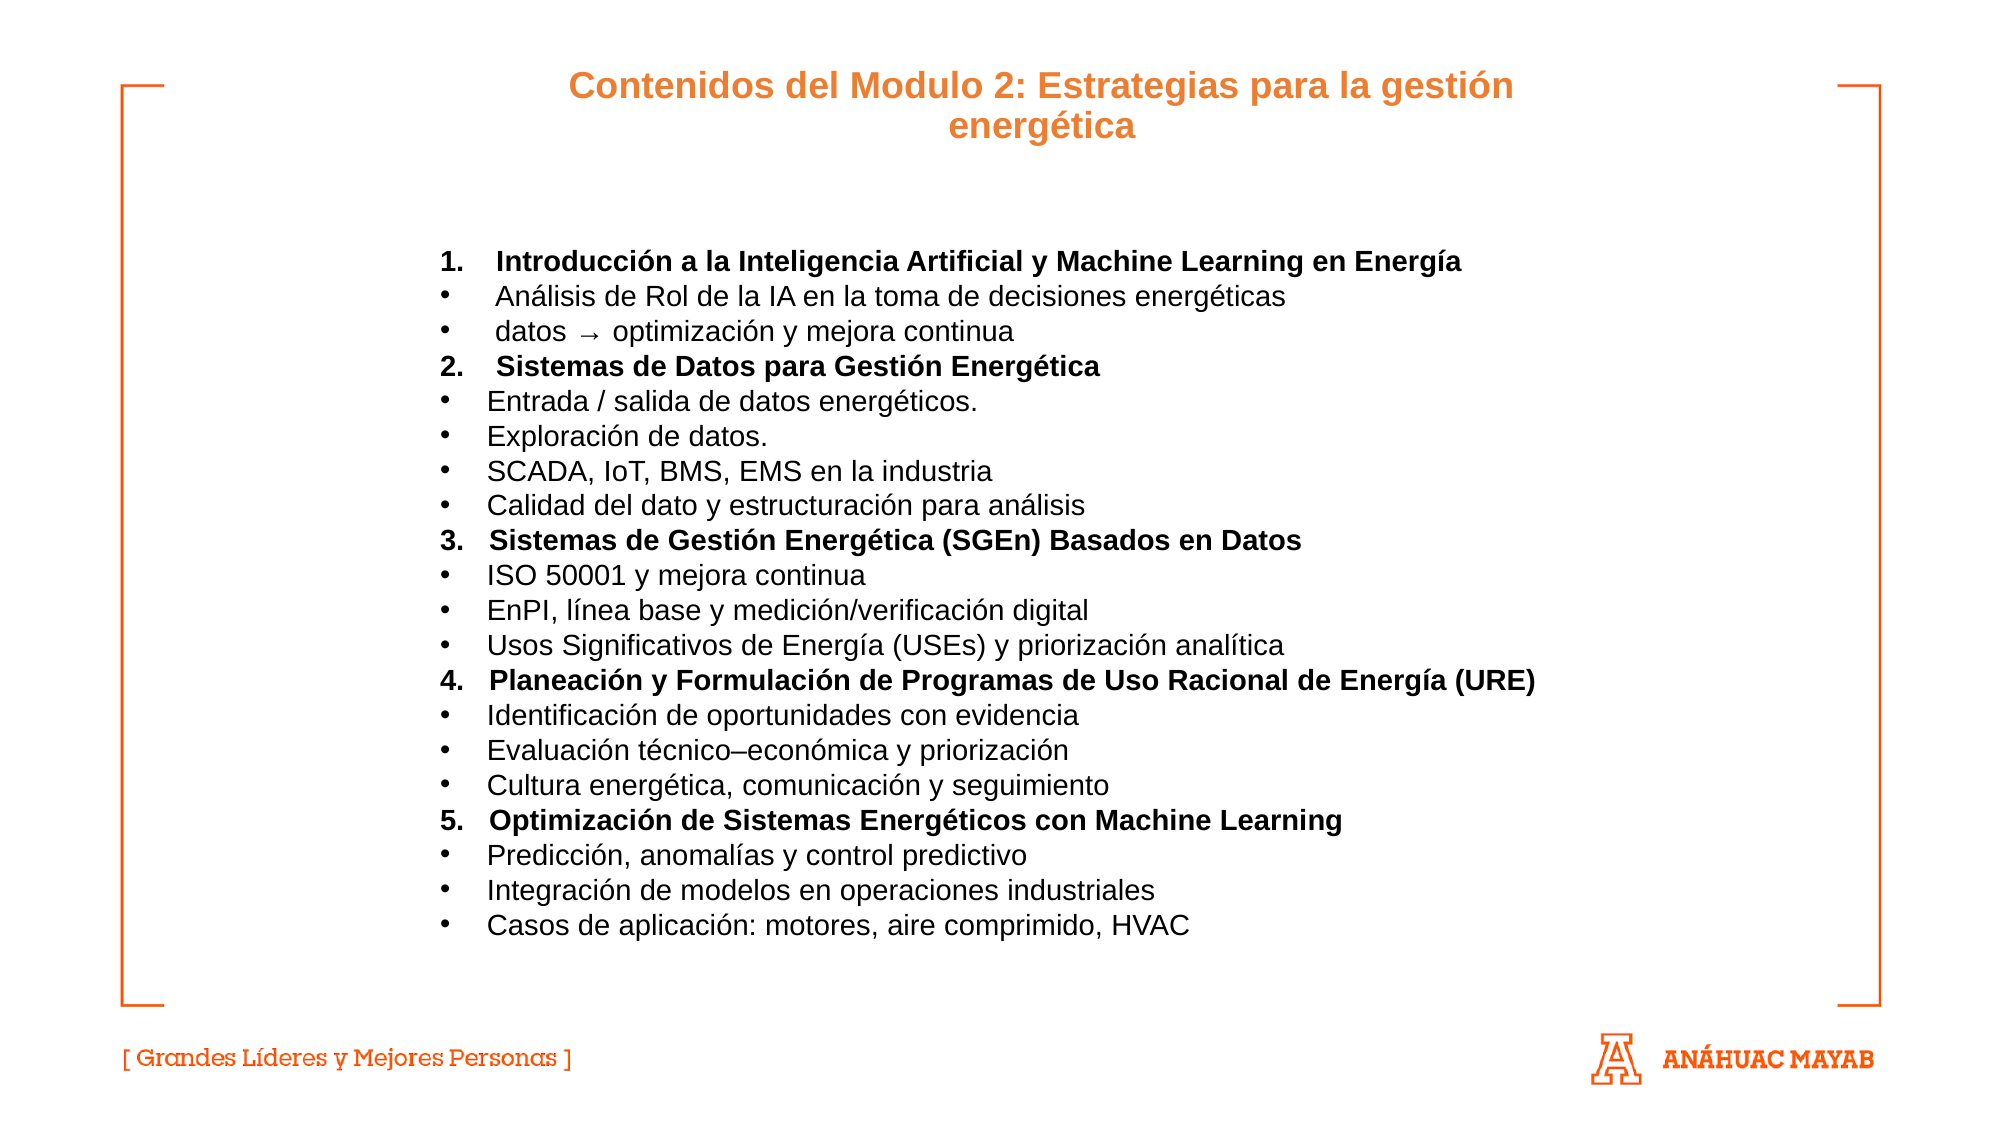

Contenidos del Modulo 2: Estrategias para la gestión energética
Introducción a la Inteligencia Artificial y Machine Learning en Energía
 Análisis de Rol de la IA en la toma de decisiones energéticas
 datos → optimización y mejora continua
Sistemas de Datos para Gestión Energética
Entrada / salida de datos energéticos.
Exploración de datos.
SCADA, IoT, BMS, EMS en la industria
Calidad del dato y estructuración para análisis
3.   Sistemas de Gestión Energética (SGEn) Basados en Datos
ISO 50001 y mejora continua
EnPI, línea base y medición/verificación digital
Usos Significativos de Energía (USEs) y priorización analítica
4.   Planeación y Formulación de Programas de Uso Racional de Energía (URE)
Identificación de oportunidades con evidencia
Evaluación técnico–económica y priorización
Cultura energética, comunicación y seguimiento
5.   Optimización de Sistemas Energéticos con Machine Learning
Predicción, anomalías y control predictivo
Integración de modelos en operaciones industriales
Casos de aplicación: motores, aire comprimido, HVAC